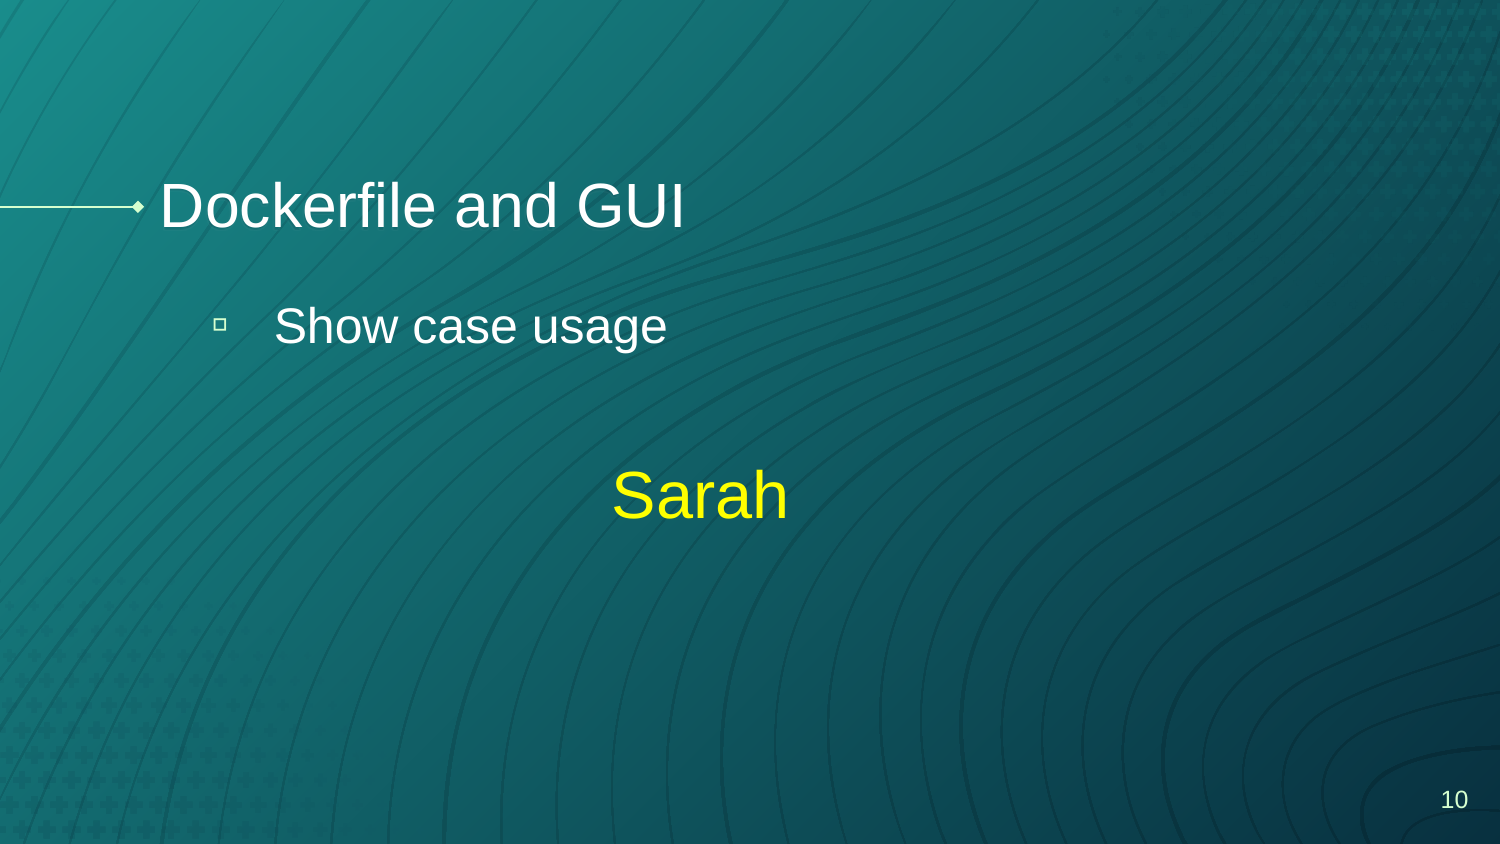

# Dockerfile and GUI
Show case usage
Sarah
10